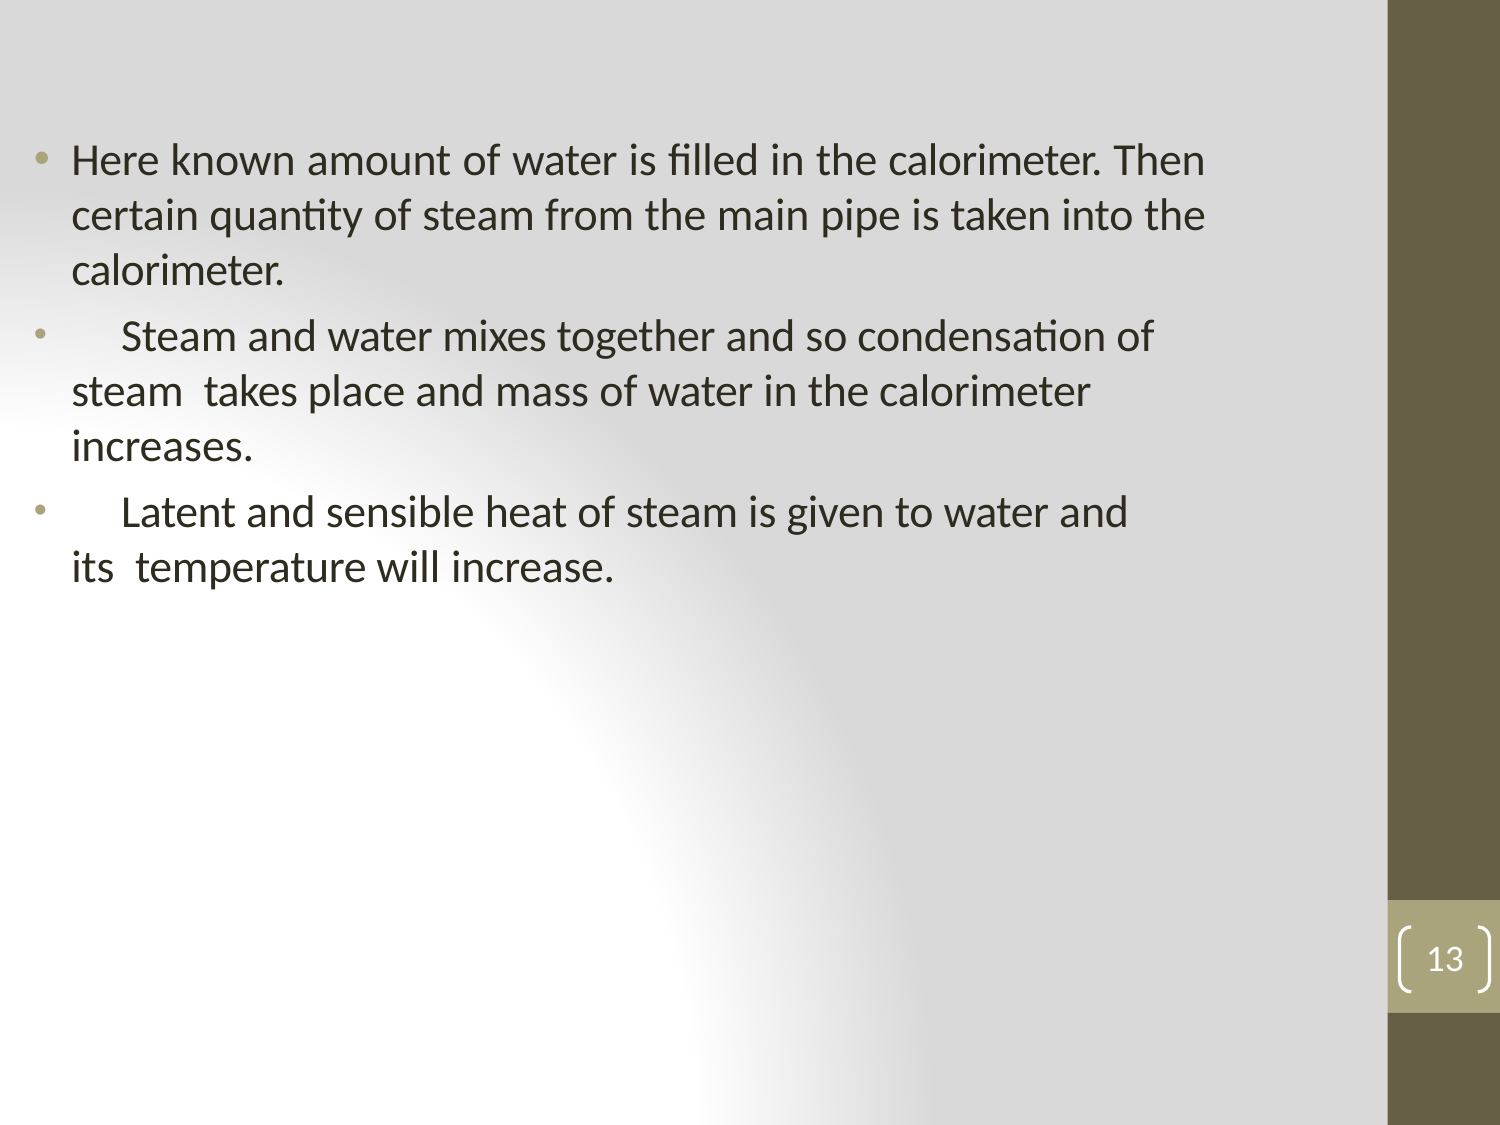

Here known amount of water is filled in the calorimeter. Then  certain quantity of steam from the main pipe is taken into the  calorimeter.
	Steam and water mixes together and so condensation of steam  takes place and mass of water in the calorimeter increases.
	Latent and sensible heat of steam is given to water and its  temperature will increase.

13